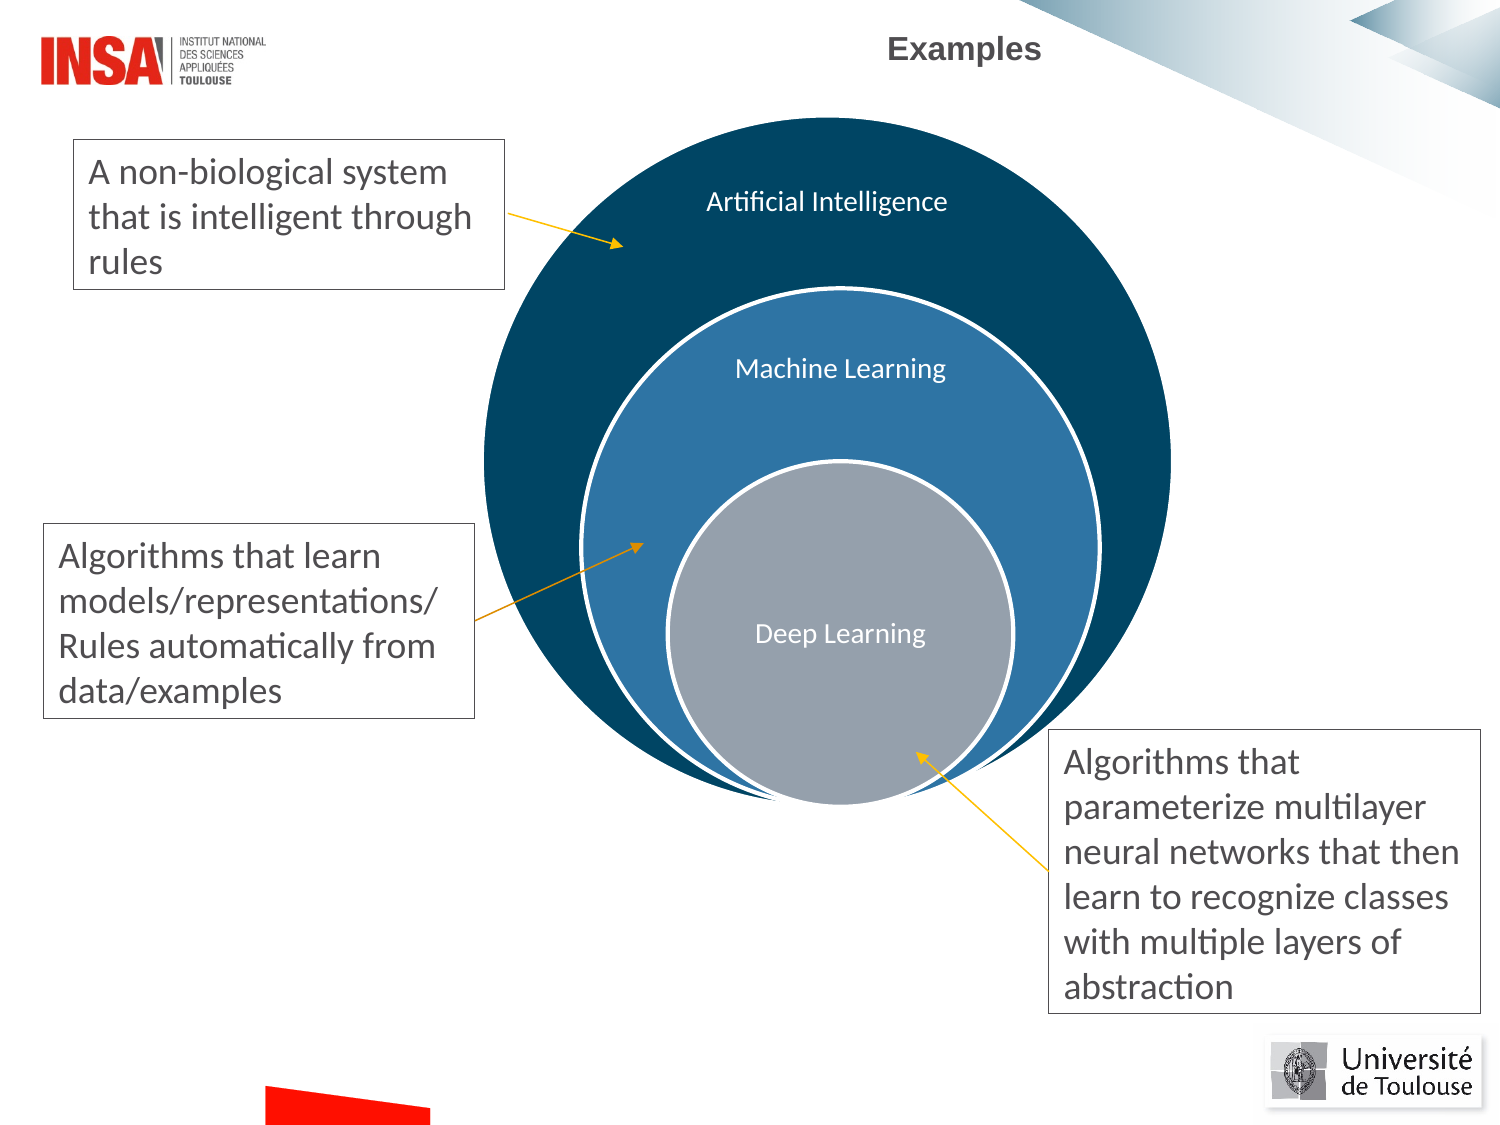

Examples
Artificial Intelligence
Machine Learning
Deep Learning
A non-biological system that is intelligent through rules
Algorithms that learn models/representations/
Rules automatically from data/examples
Algorithms that parameterize multilayer neural networks that then learn to recognize classes with multiple layers of abstraction
#